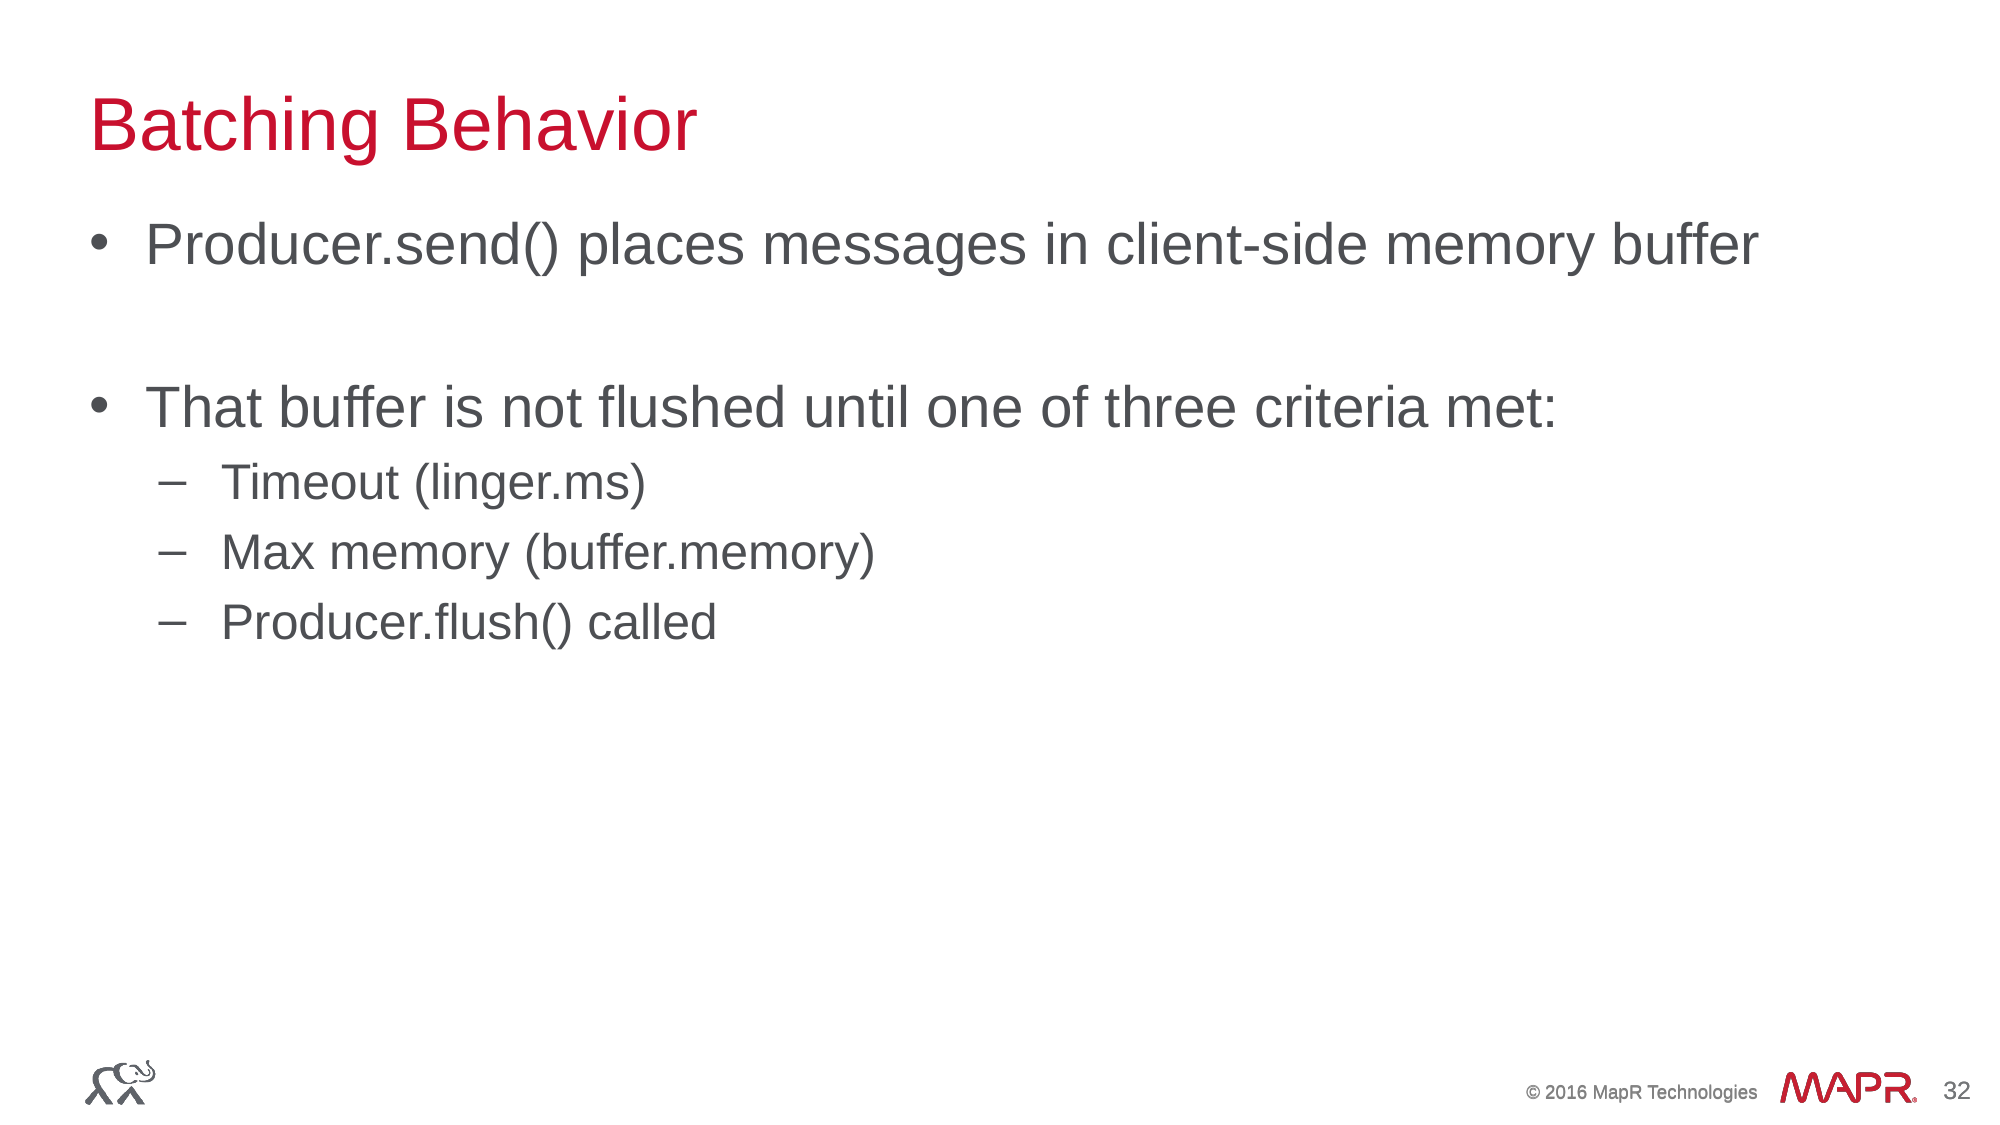

# Batching Behavior
Producer.send() places messages in client-side memory buffer

That buffer is not flushed until one of three criteria met:
Timeout (linger.ms)
Max memory (buffer.memory)
Producer.flush() called